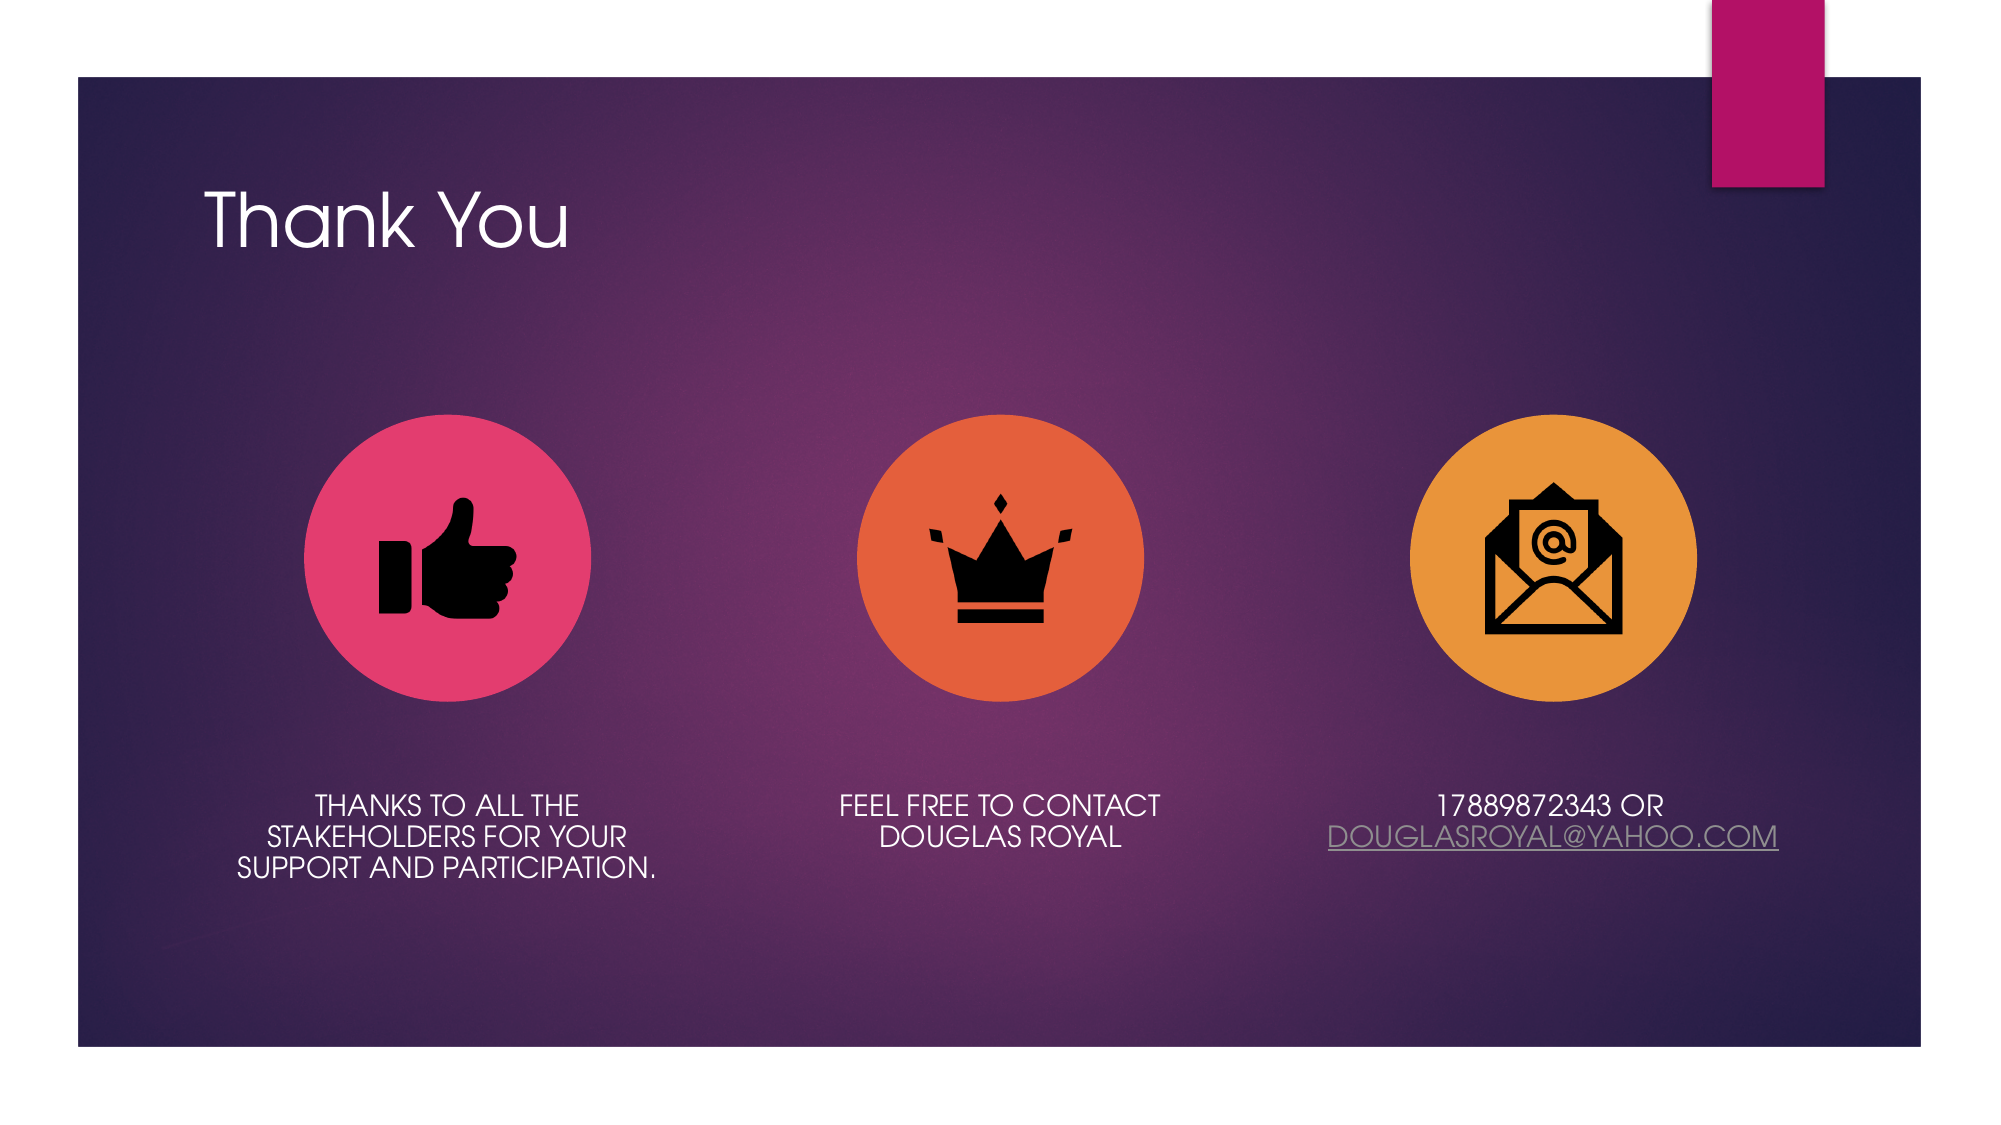

# Thank You
Thanks to all the Stakeholders for your support and participation.
Feel Free to Contact Douglas Royal
17889872343 or Douglasroyal@yahoo.com